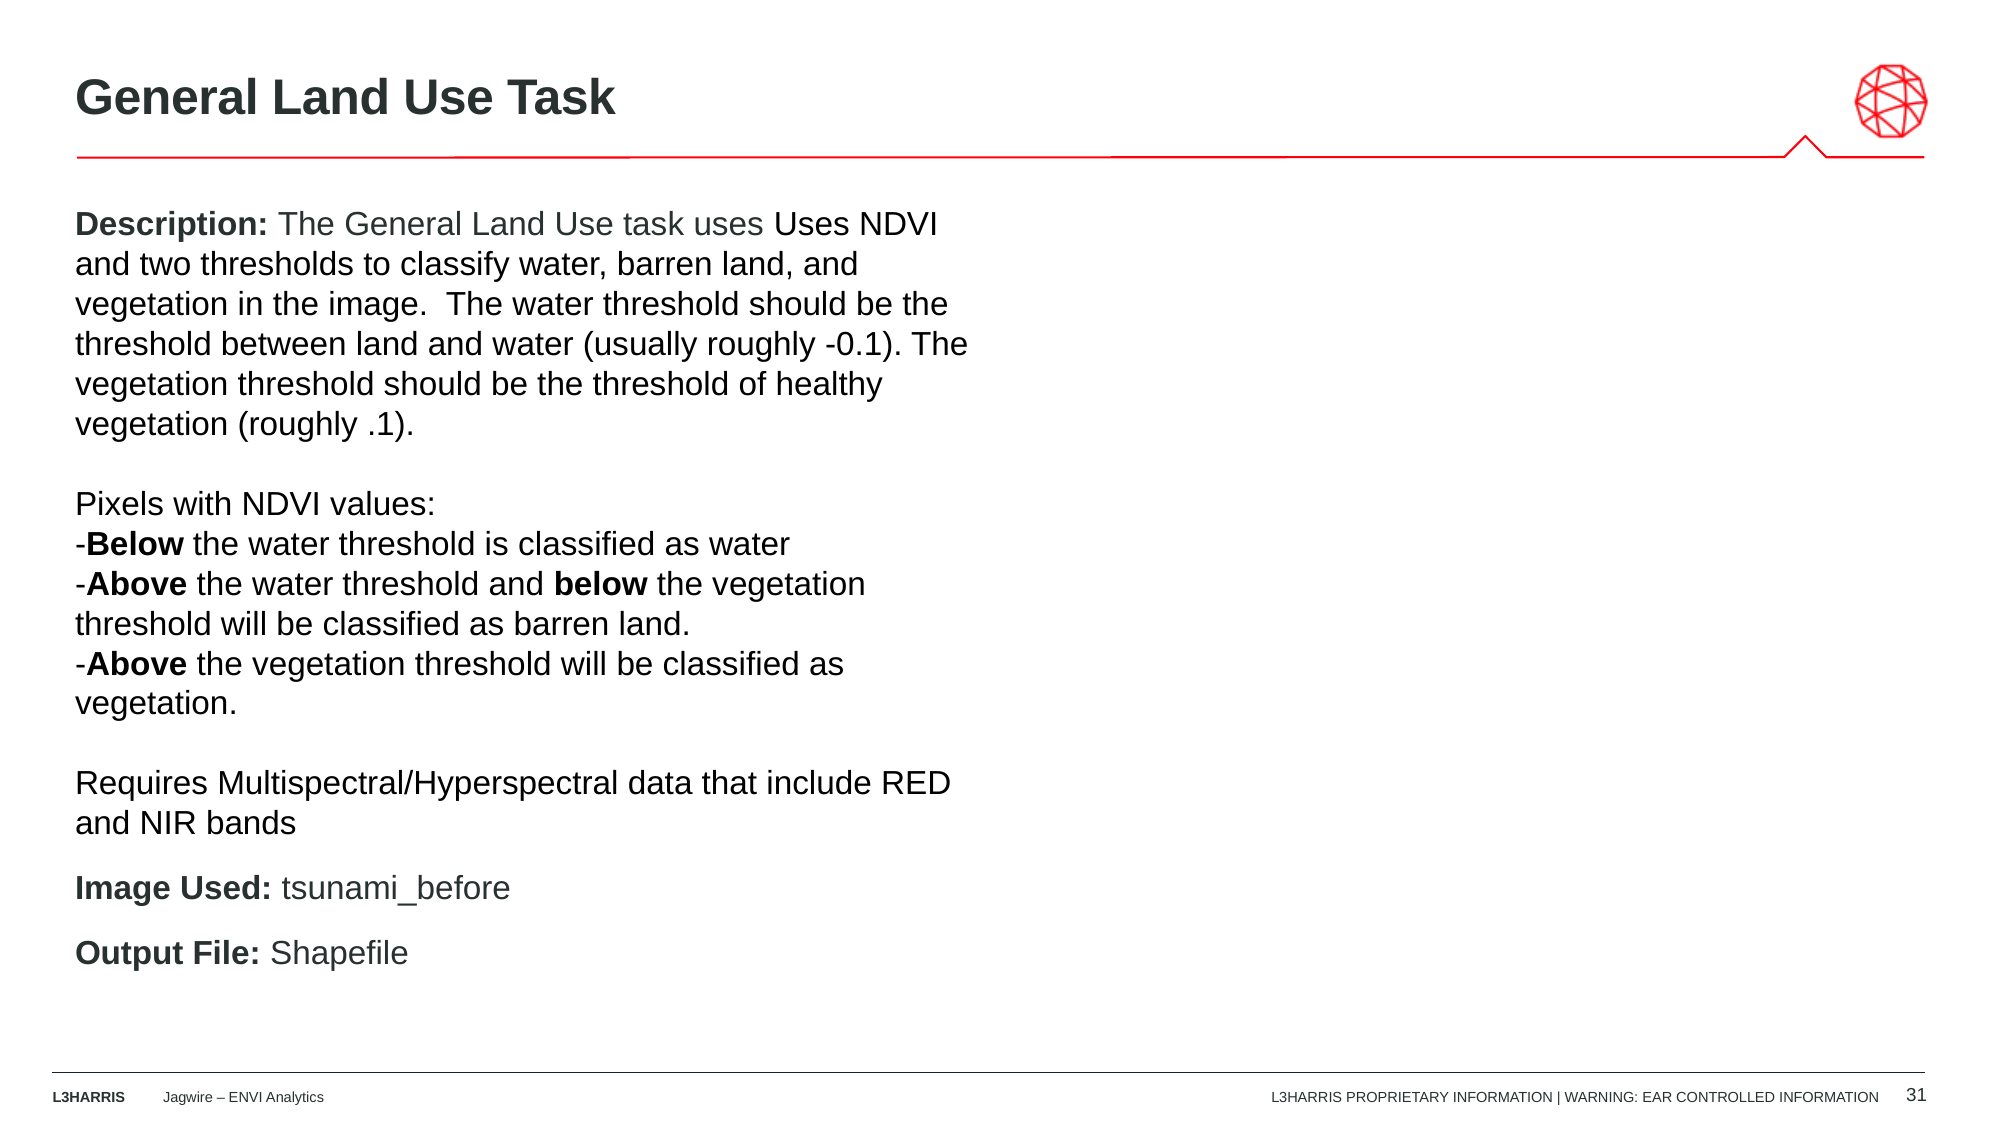

# General Land Use Task
Description: The General Land Use task uses Uses NDVI and two thresholds to classify water, barren land, and vegetation in the image.  The water threshold should be the threshold between land and water (usually roughly -0.1). The vegetation threshold should be the threshold of healthy vegetation (roughly .1).

Pixels with NDVI values:
-Below the water threshold is classified as water
-Above the water threshold and below the vegetation threshold will be classified as barren land.
-Above the vegetation threshold will be classified as vegetation.

Requires Multispectral/Hyperspectral data that include RED and NIR bands
Image Used: tsunami_before
Output File: Shapefile